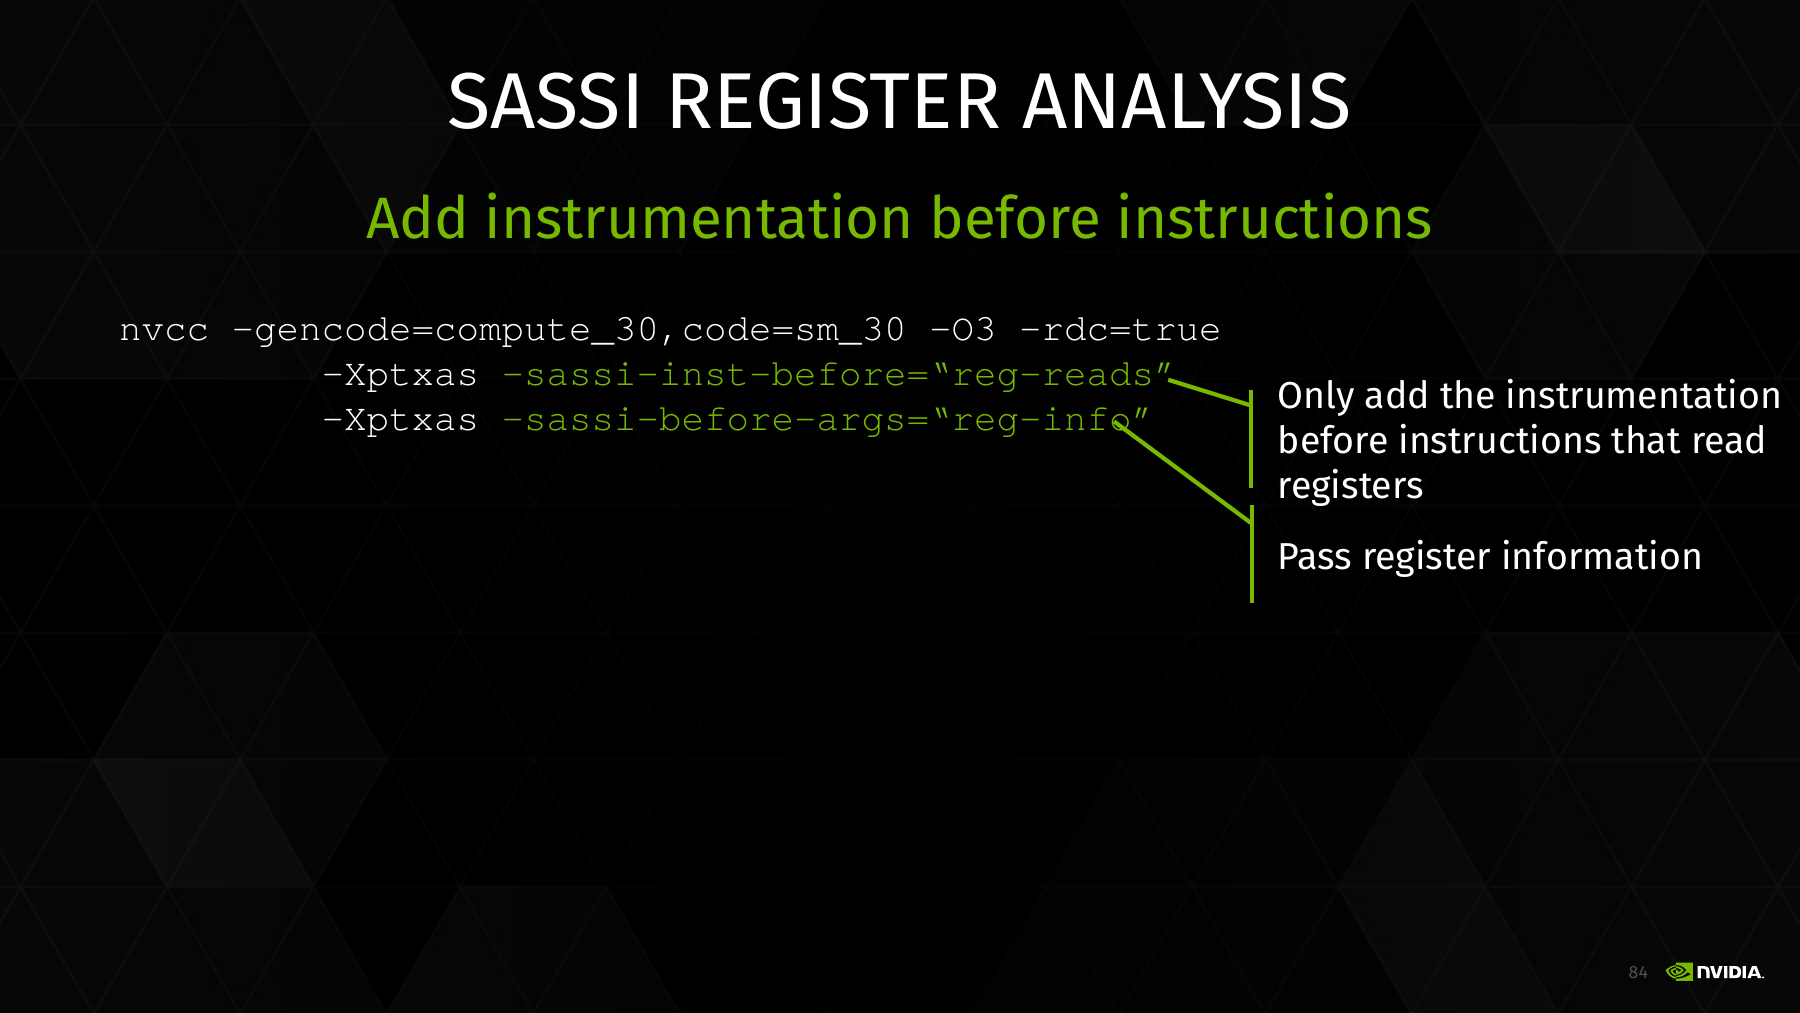

# Sassi REGISTER analysis
Add instrumentation before instructions
nvcc -gencode=compute_30,code=sm_30 -O3 –rdc=true
         -Xptxas –sassi-inst-before=“reg-reads”
         -Xptxas –sassi-before-args=“reg-info”

Only add the instrumentation before instructions that read registers
Pass register information